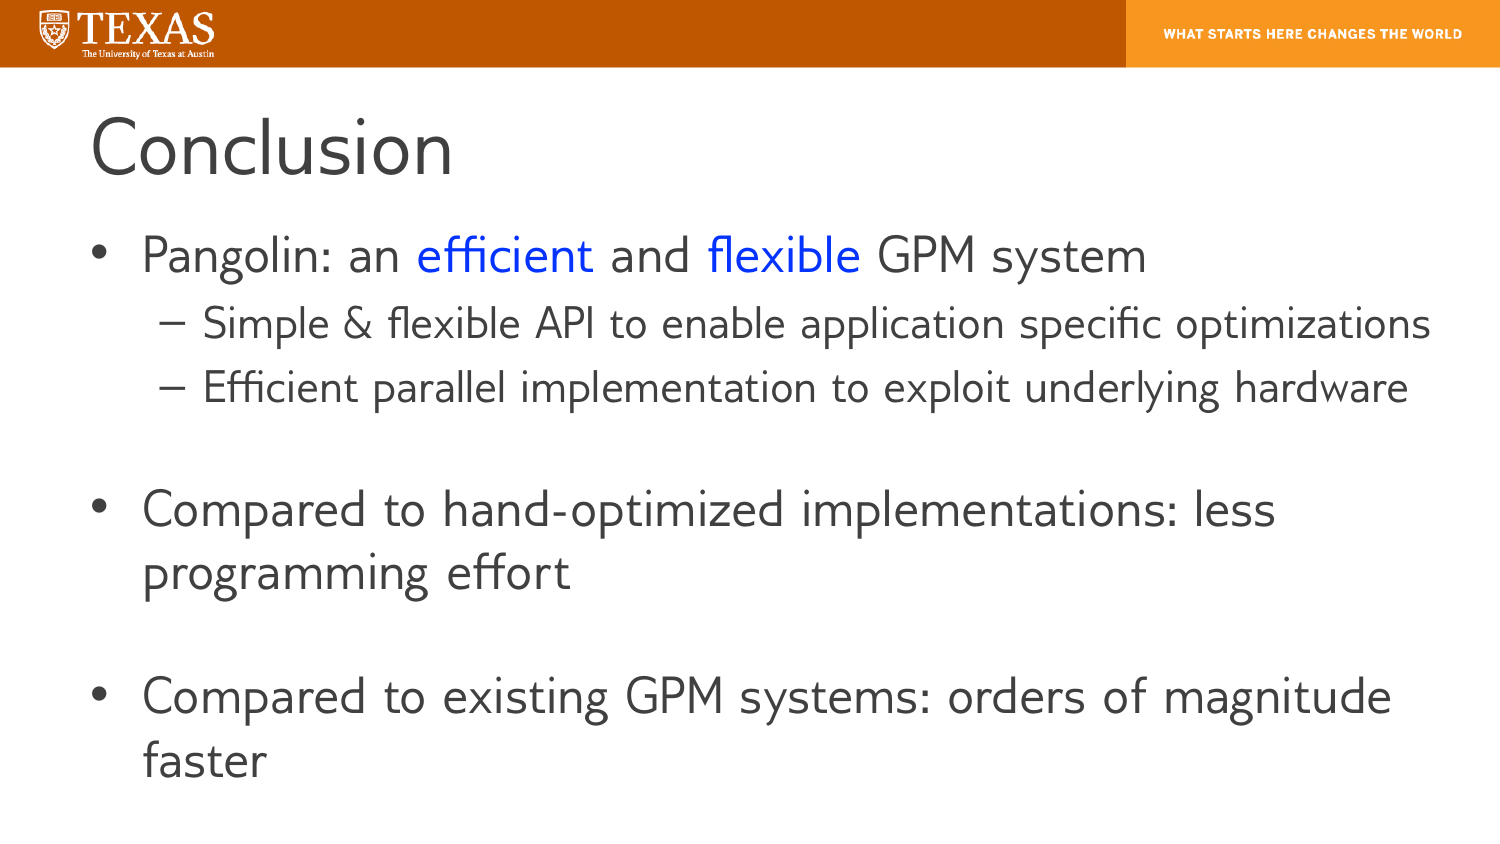

# Conclusion
Pangolin: an efficient and flexible GPM system
Simple & flexible API to enable application specific optimizations
Efficient parallel implementation to exploit underlying hardware

Compared to hand-optimized implementations: less programming effort

Compared to existing GPM systems: orders of magnitude faster